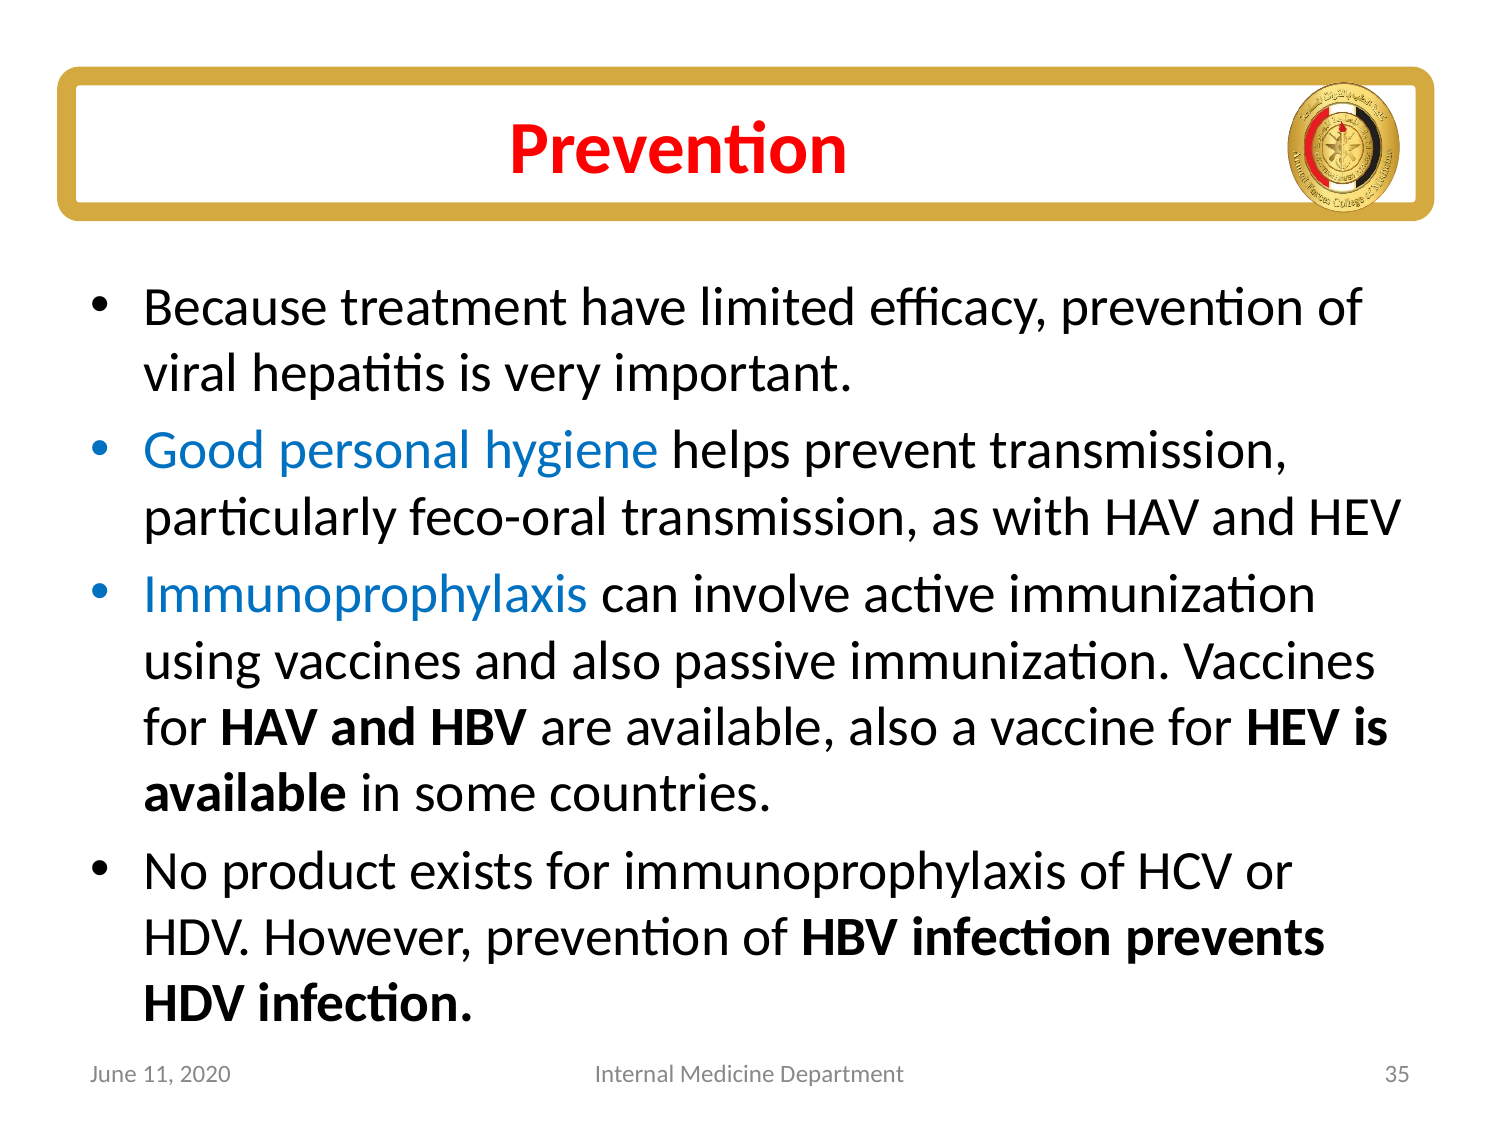

# Prevention
Because treatment have limited efficacy, prevention of viral hepatitis is very important.
Good personal hygiene helps prevent transmission, particularly feco-oral transmission, as with HAV and HEV
Immunoprophylaxis can involve active immunization using vaccines and also passive immunization. Vaccines for HAV and HBV are available, also a vaccine for HEV is available in some countries.
No product exists for immunoprophylaxis of HCV or HDV. However, prevention of HBV infection prevents HDV infection.

June 11, 2020
Internal Medicine Department
35